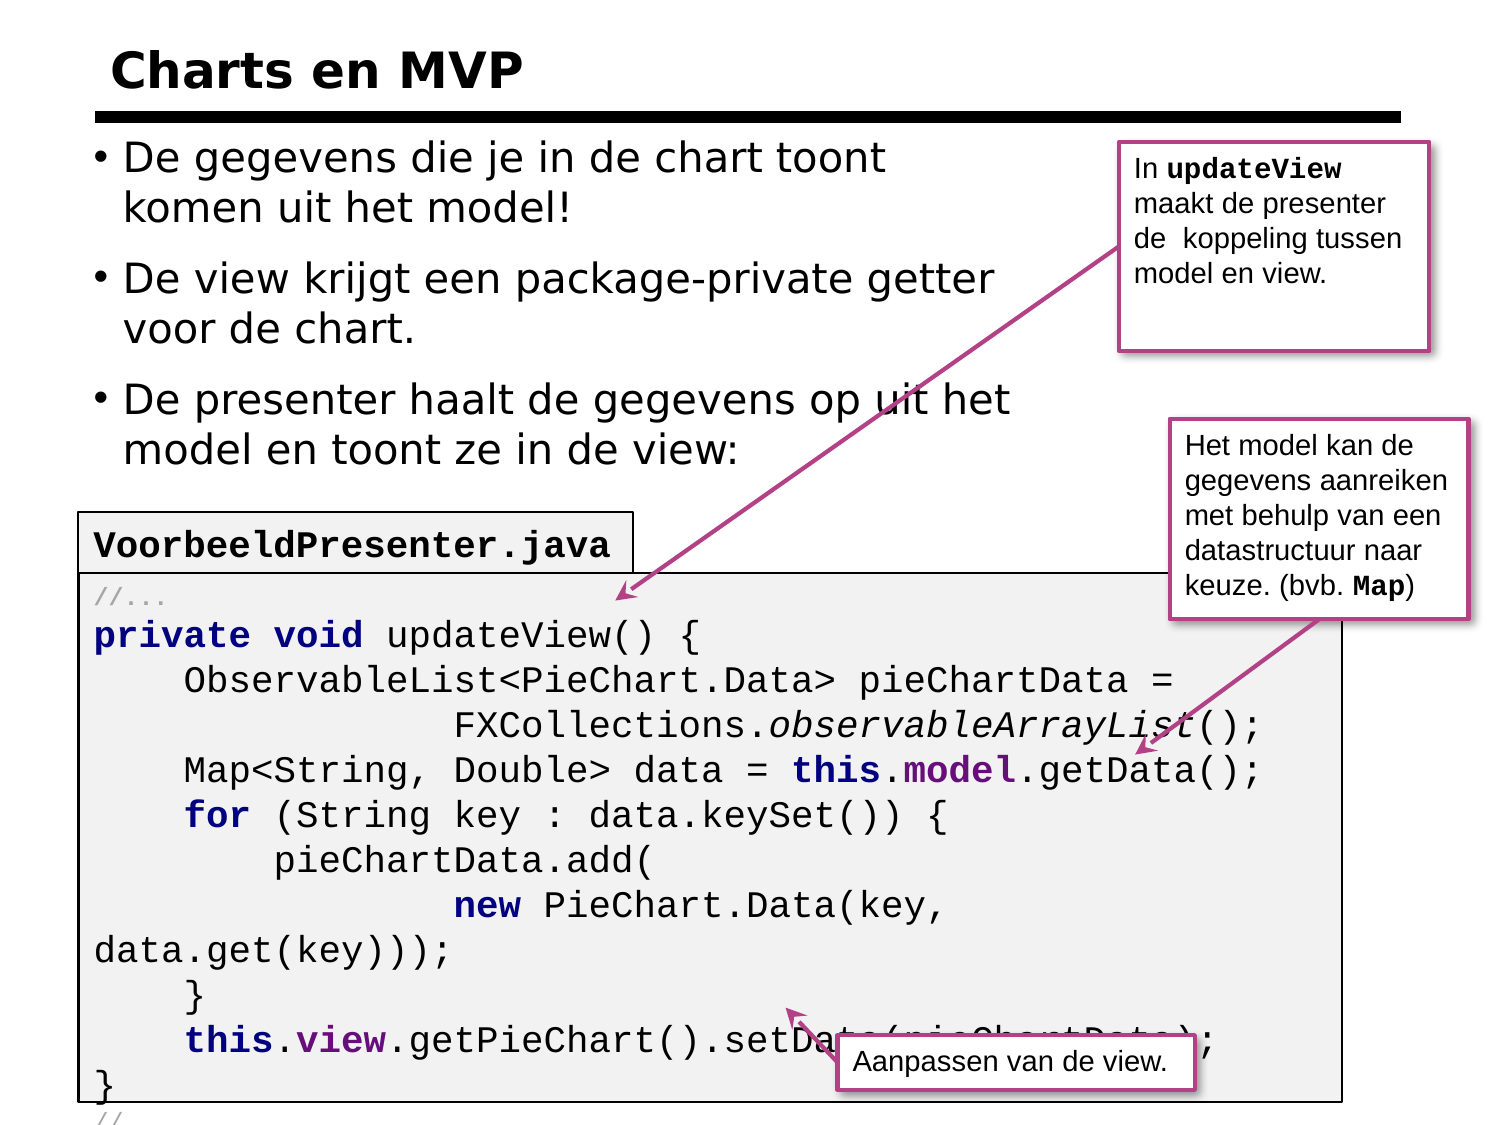

# Charts en MVP
De gegevens die je in de chart toont komen uit het model!
De view krijgt een package-private getter voor de chart.
De presenter haalt de gegevens op uit het model en toont ze in de view:
In updateView maakt de presenter de  koppeling tussen model en view.
Het model kan de gegevens aanreiken met behulp van een datastructuur naar keuze. (bvb. Map)
VoorbeeldPresenter.java
//...
private void updateView() {
    ObservableList<PieChart.Data> pieChartData =
                FXCollections.observableArrayList();
    Map<String, Double> data = this.model.getData();
    for (String key : data.keySet()) {
        pieChartData.add(
                new PieChart.Data(key, data.get(key)));
    }
    this.view.getPieChart().setData(pieChartData);
}
//...
Aanpassen van de view.